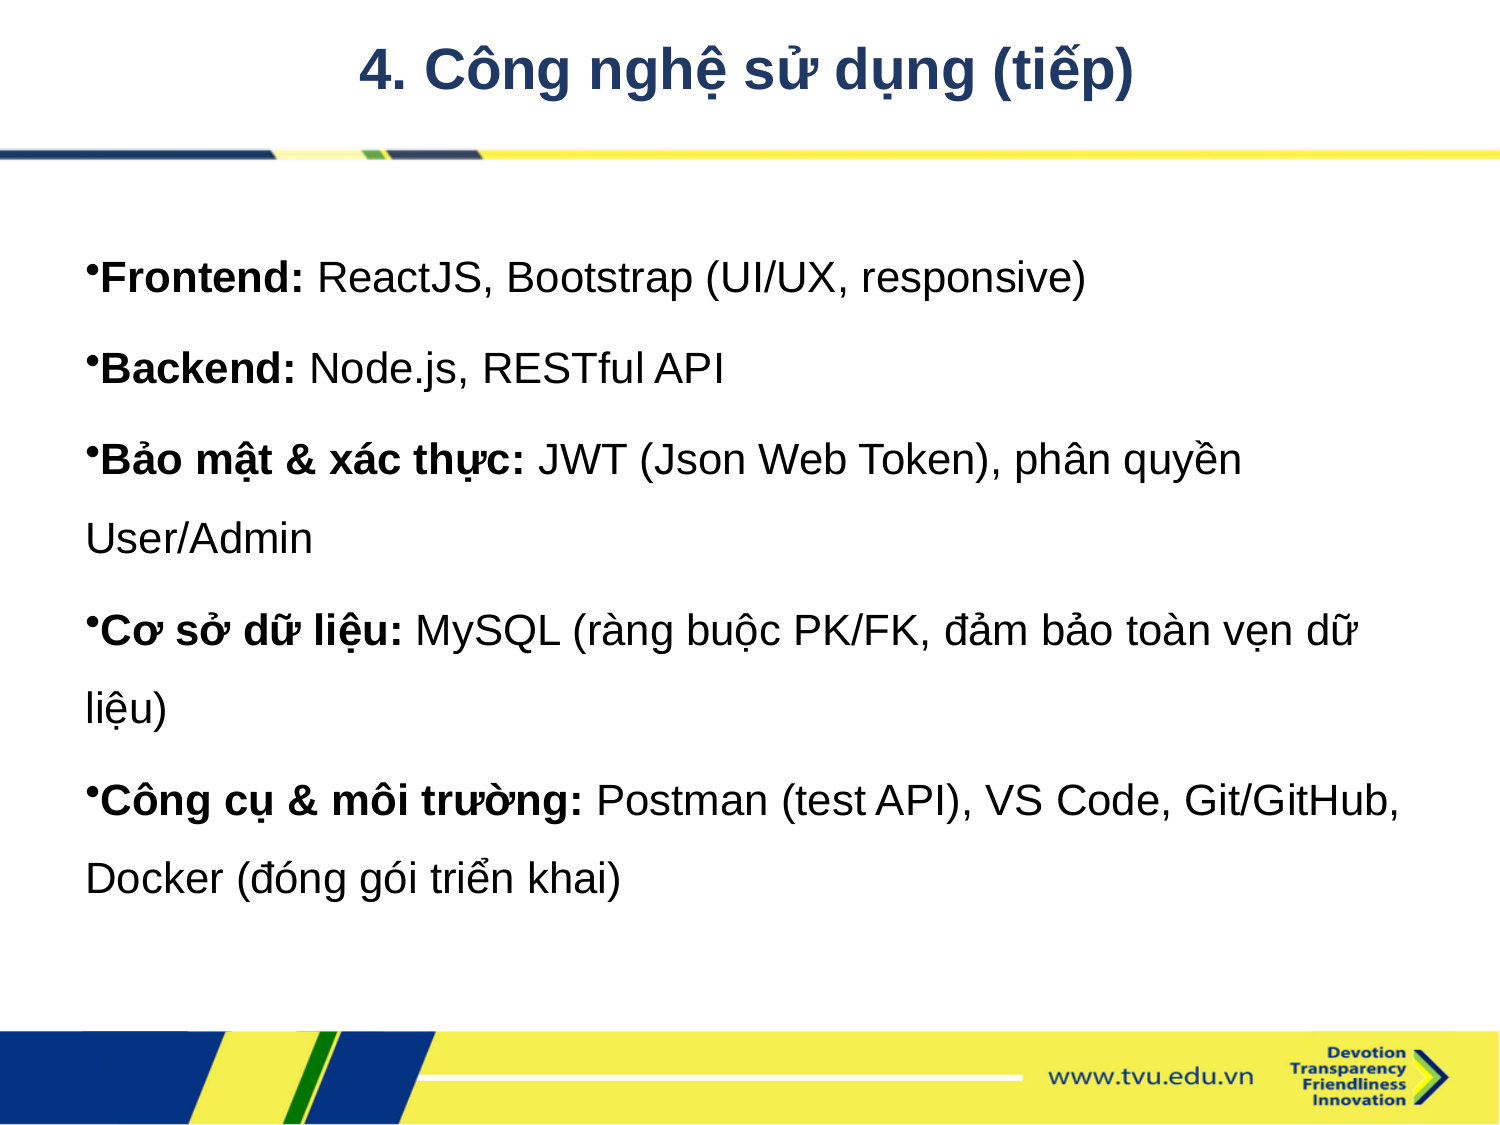

# 4. Công nghệ sử dụng (tiếp)
Frontend: ReactJS, Bootstrap (UI/UX, responsive)
Backend: Node.js, RESTful API
Bảo mật & xác thực: JWT (Json Web Token), phân quyền User/Admin
Cơ sở dữ liệu: MySQL (ràng buộc PK/FK, đảm bảo toàn vẹn dữ liệu)
Công cụ & môi trường: Postman (test API), VS Code, Git/GitHub, Docker (đóng gói triển khai)